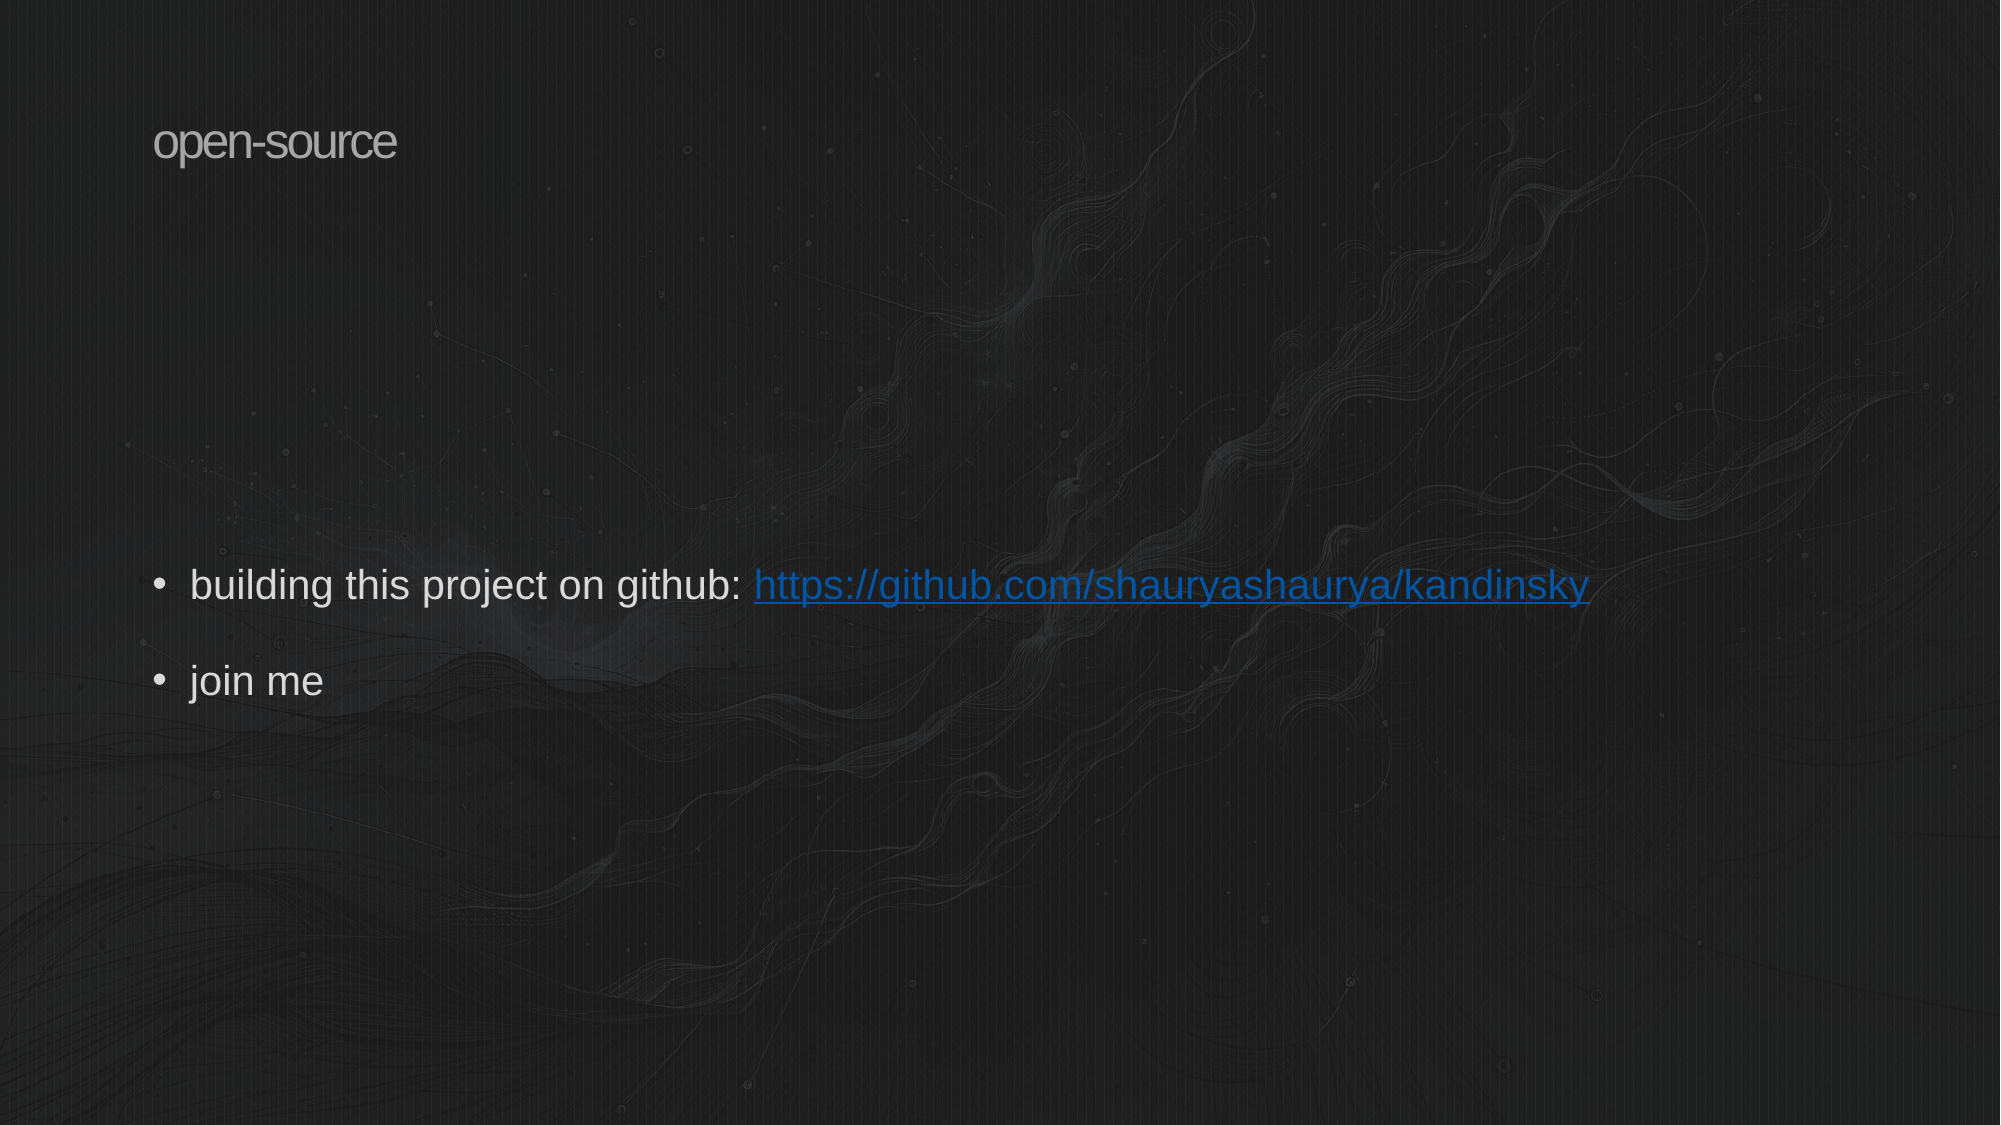

# open-source
building this project on github: https://github.com/shauryashaurya/kandinsky
join me